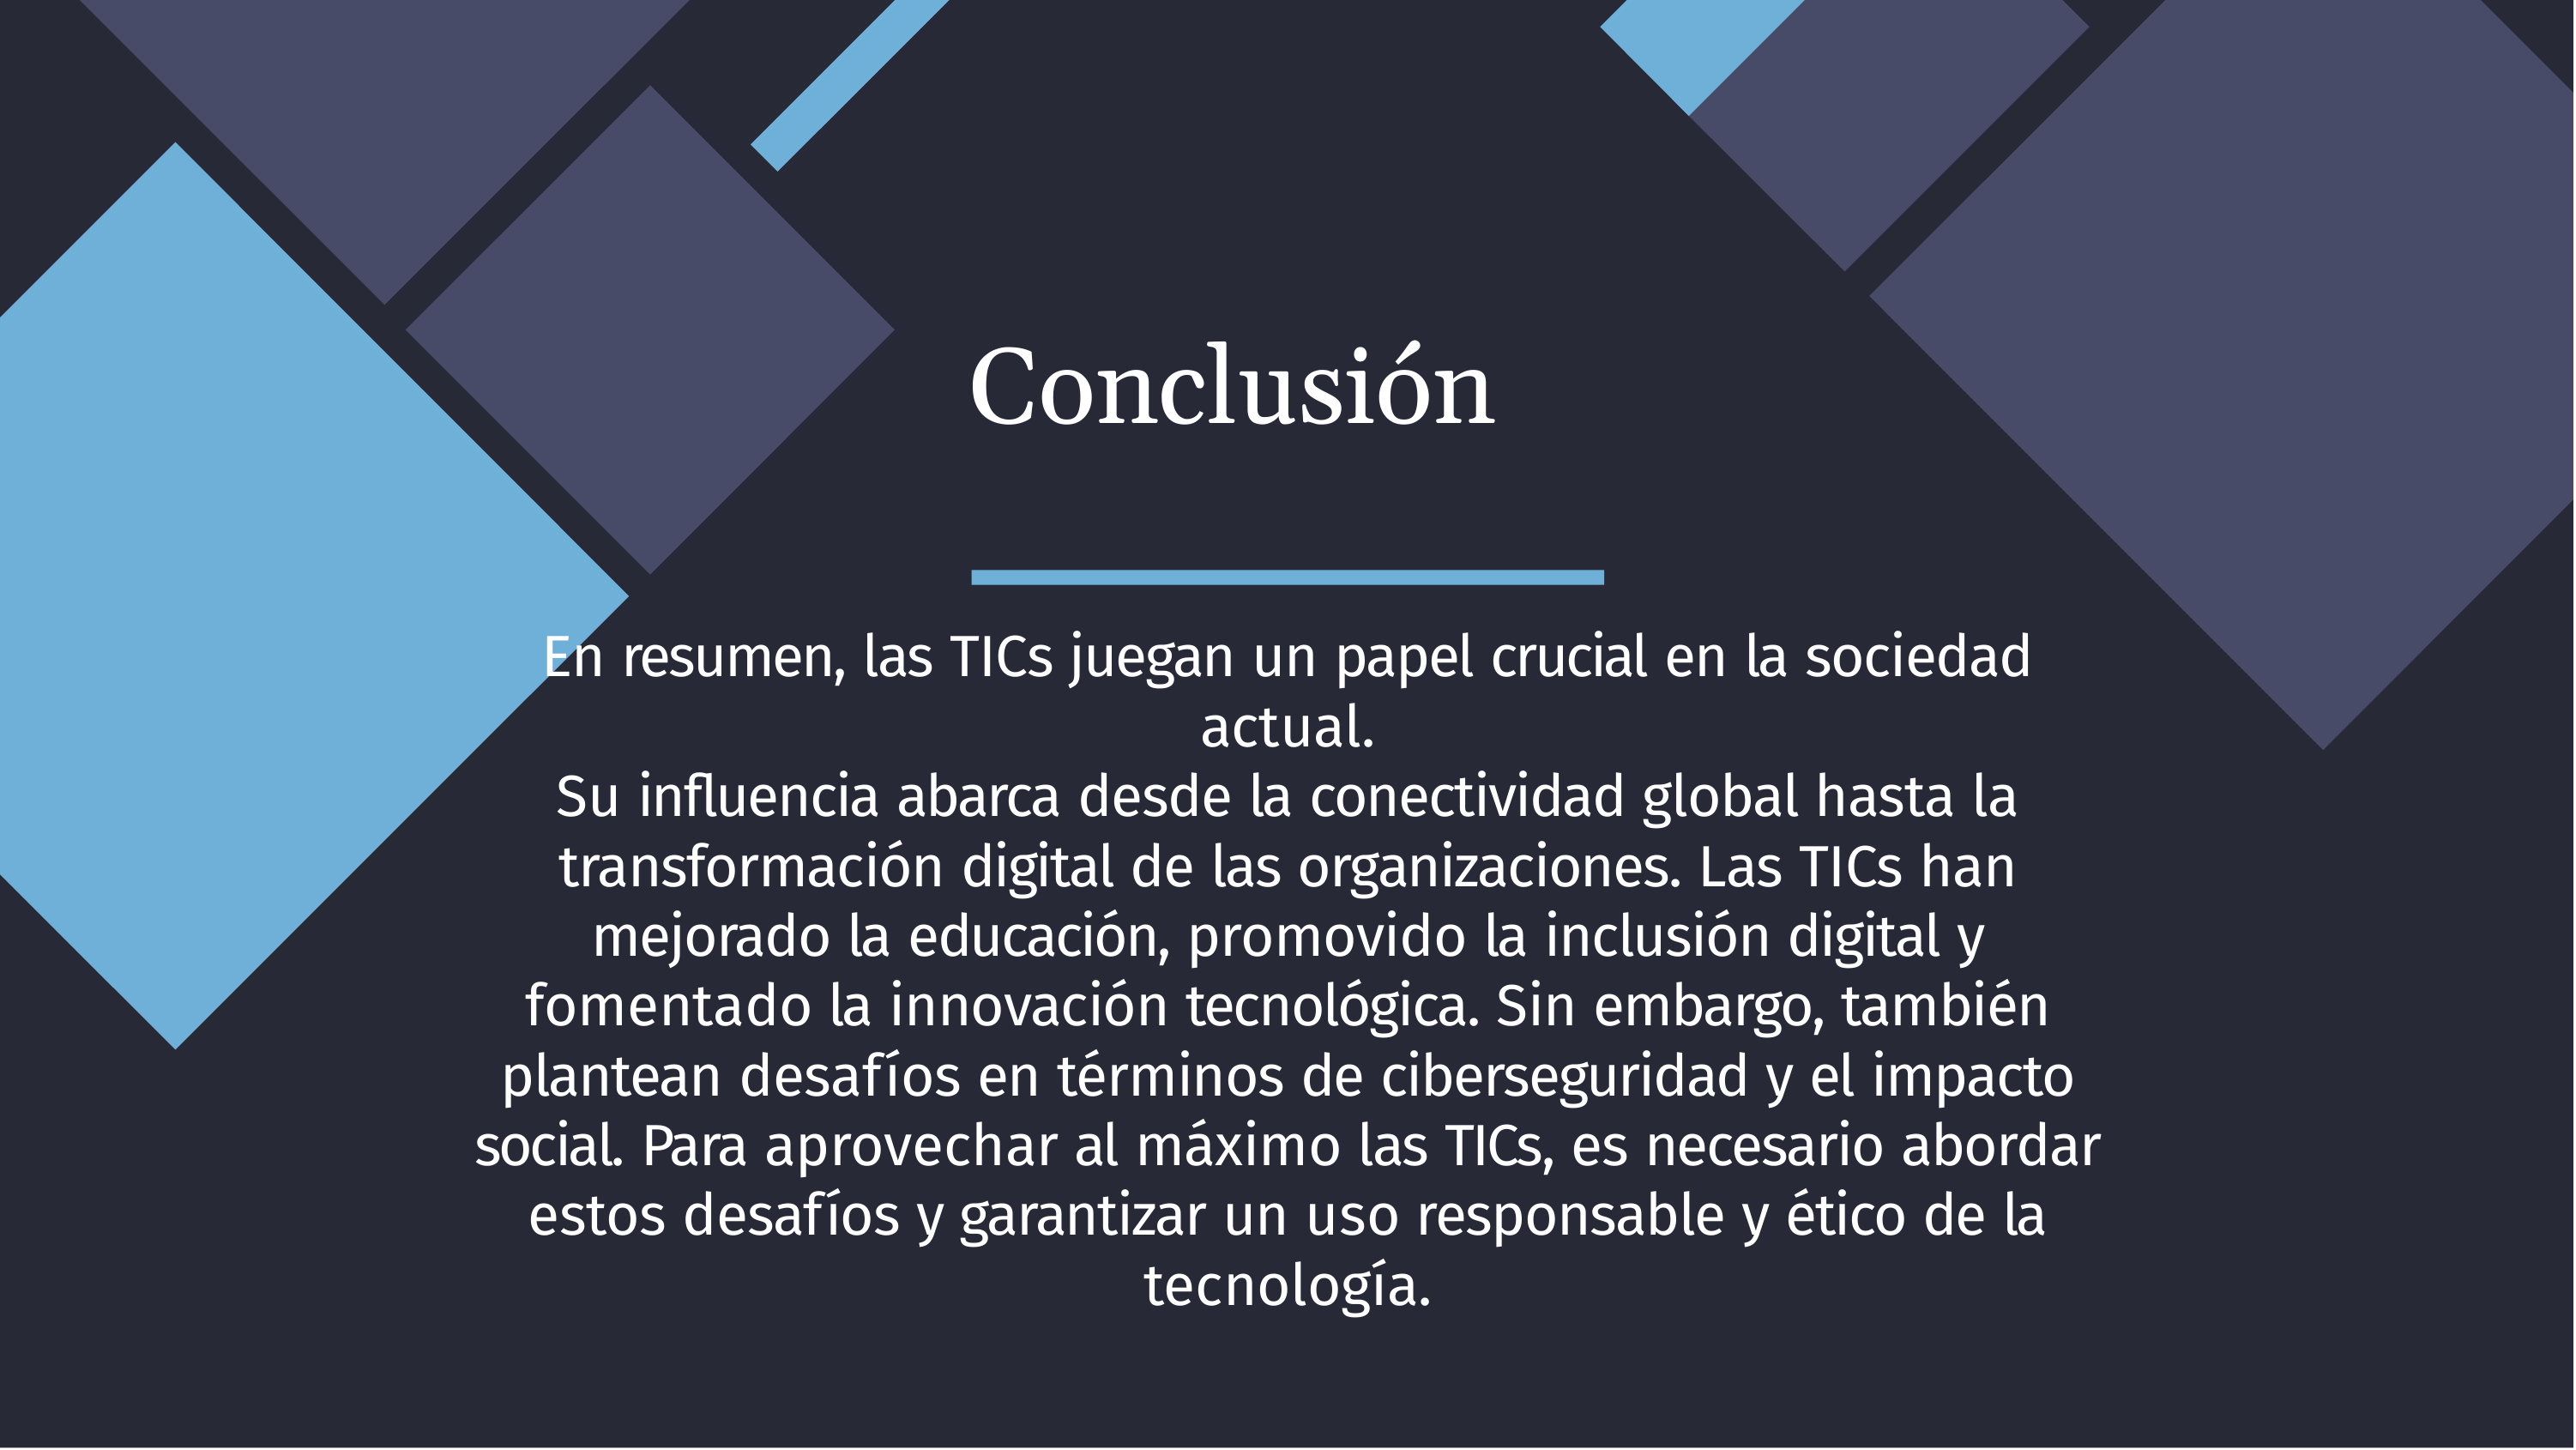

# Conclusión

En resumen, las TICs juegan un papel crucial en la sociedad actual.
Su influencia abarca desde la conectividad global hasta la
transformación digital de las organizaciones. Las TICs han mejorado la educación, promovido la inclusión digital y fomentado la innovación tecnológica. Sin embargo, también plantean desafíos en términos de ciberseguridad y el impacto social. Para aprovechar al máximo las TICs, es necesario abordar estos desafíos y garantizar un uso responsable y ético de la tecnología.